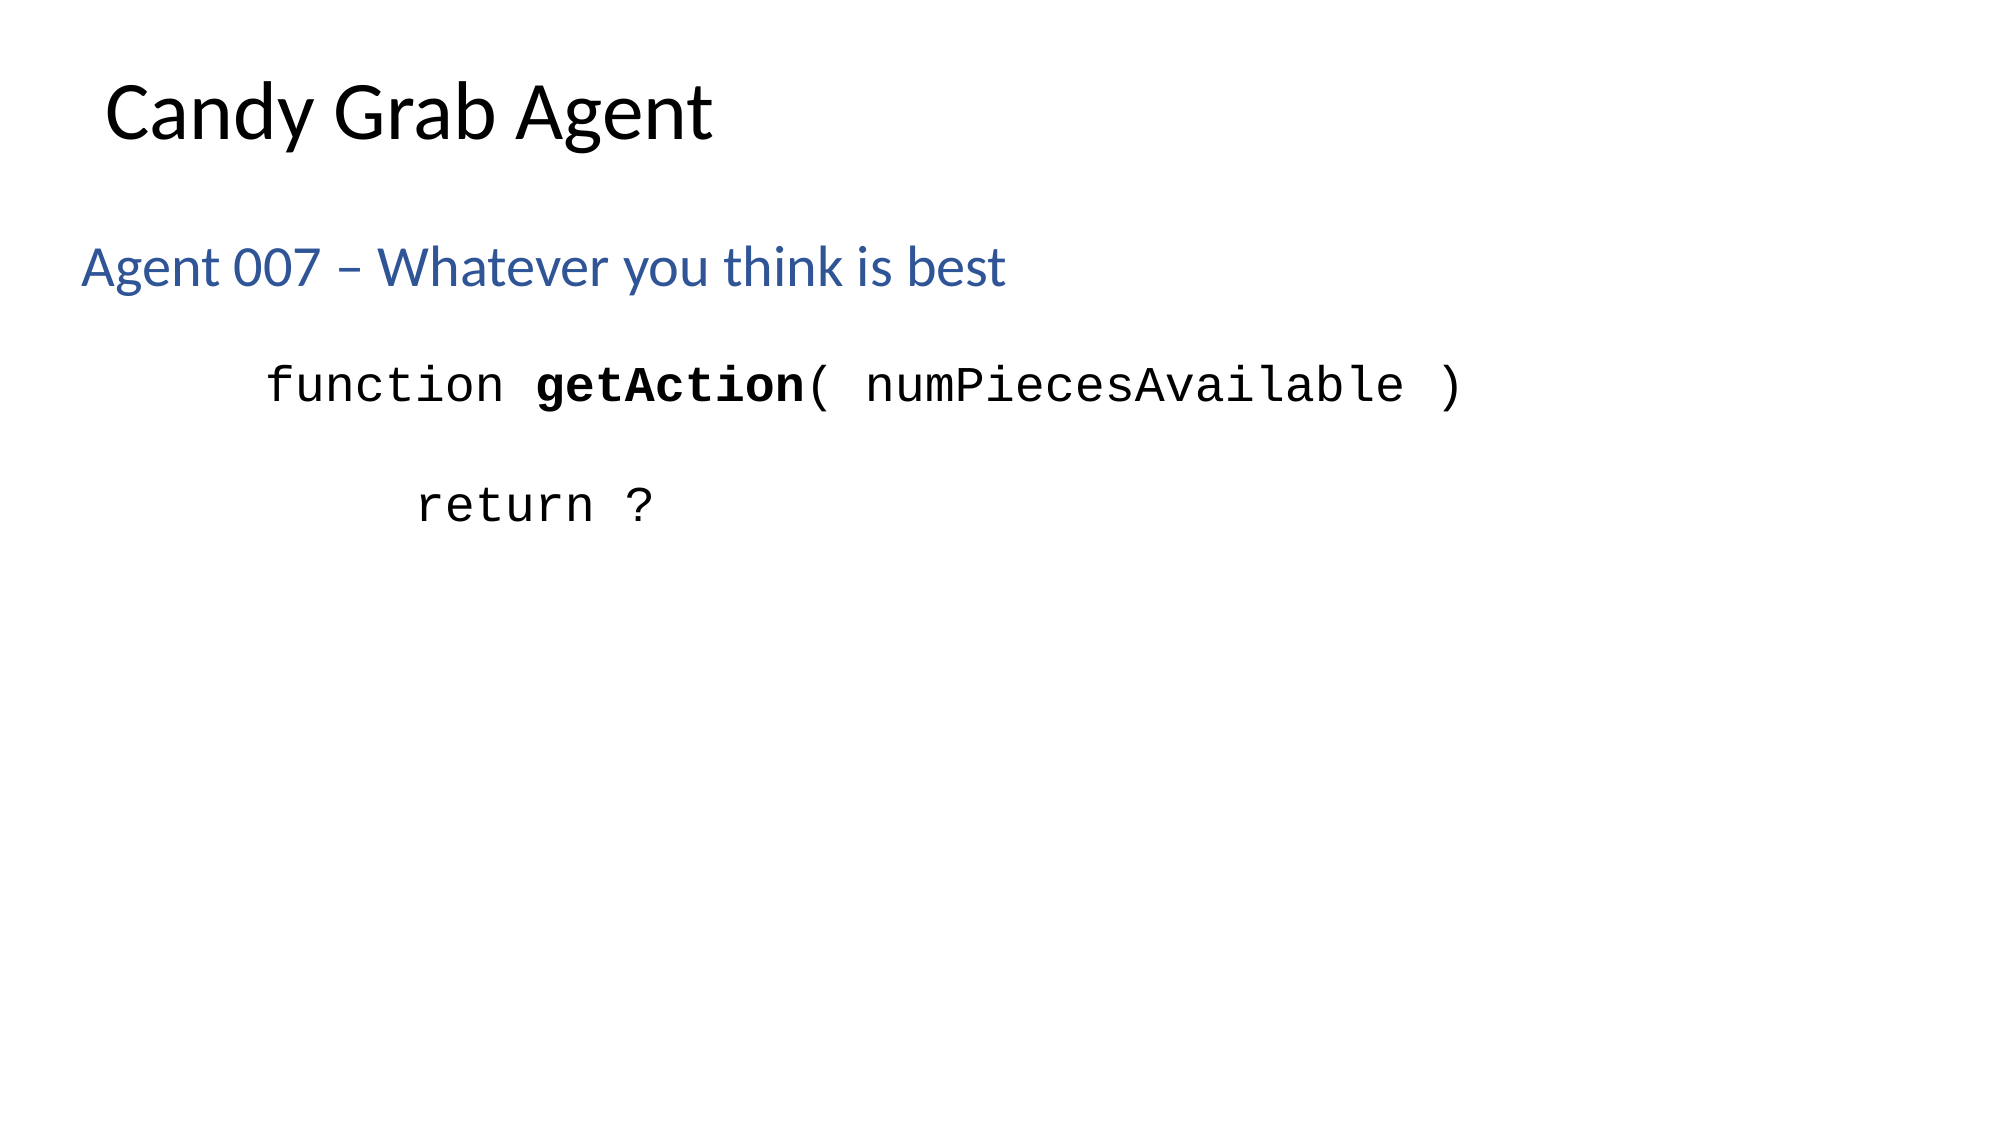

# Candy Grab Agent
Agent 007 – Whatever you think is best
function getAction( numPiecesAvailable )

	return ?